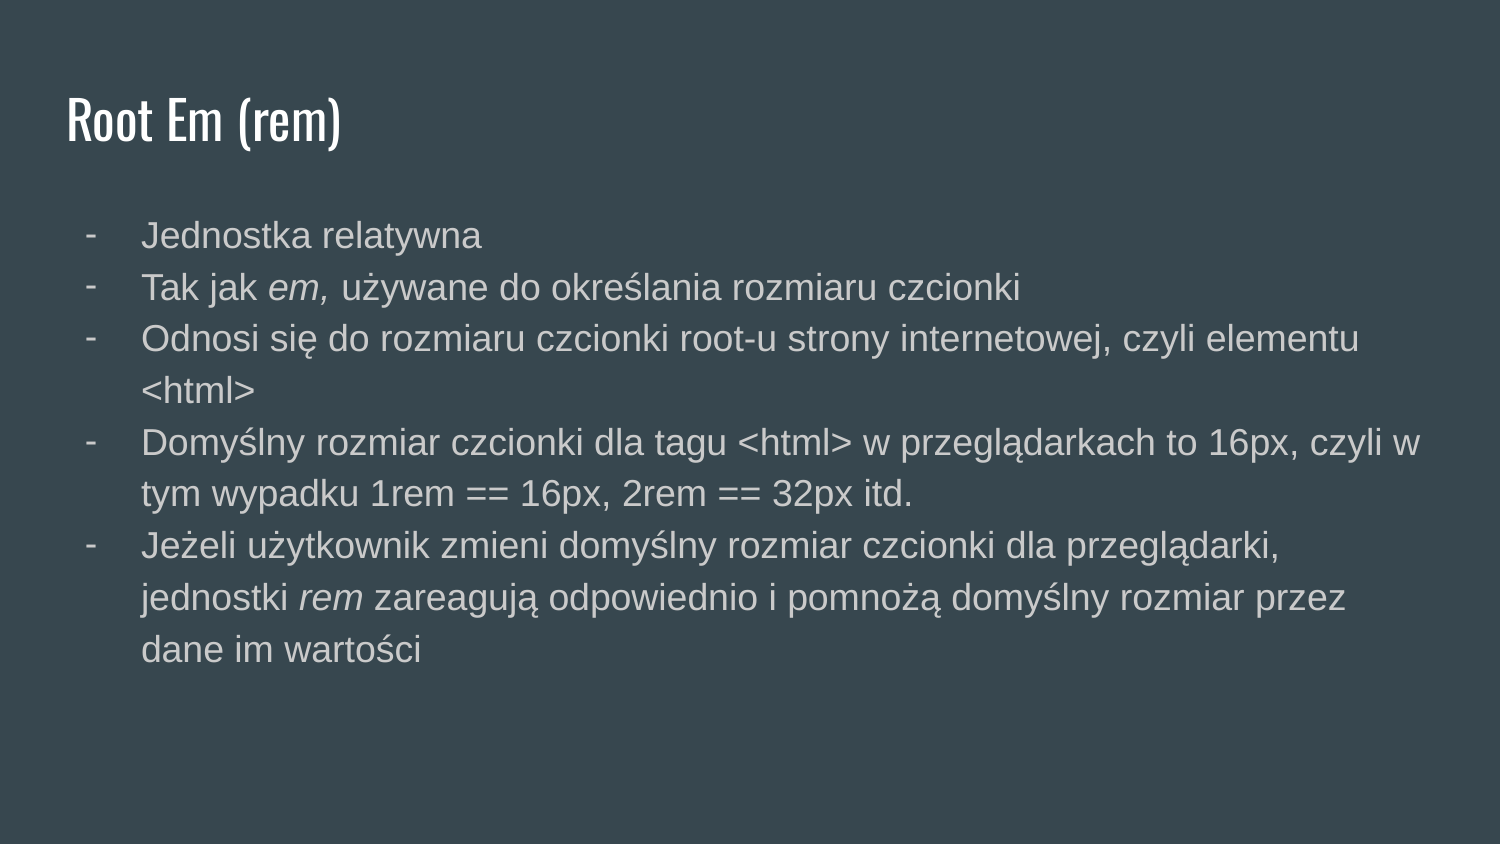

# Root Em (rem)
Jednostka relatywna
Tak jak em, używane do określania rozmiaru czcionki
Odnosi się do rozmiaru czcionki root-u strony internetowej, czyli elementu <html>
Domyślny rozmiar czcionki dla tagu <html> w przeglądarkach to 16px, czyli w tym wypadku 1rem == 16px, 2rem == 32px itd.
Jeżeli użytkownik zmieni domyślny rozmiar czcionki dla przeglądarki, jednostki rem zareagują odpowiednio i pomnożą domyślny rozmiar przez dane im wartości